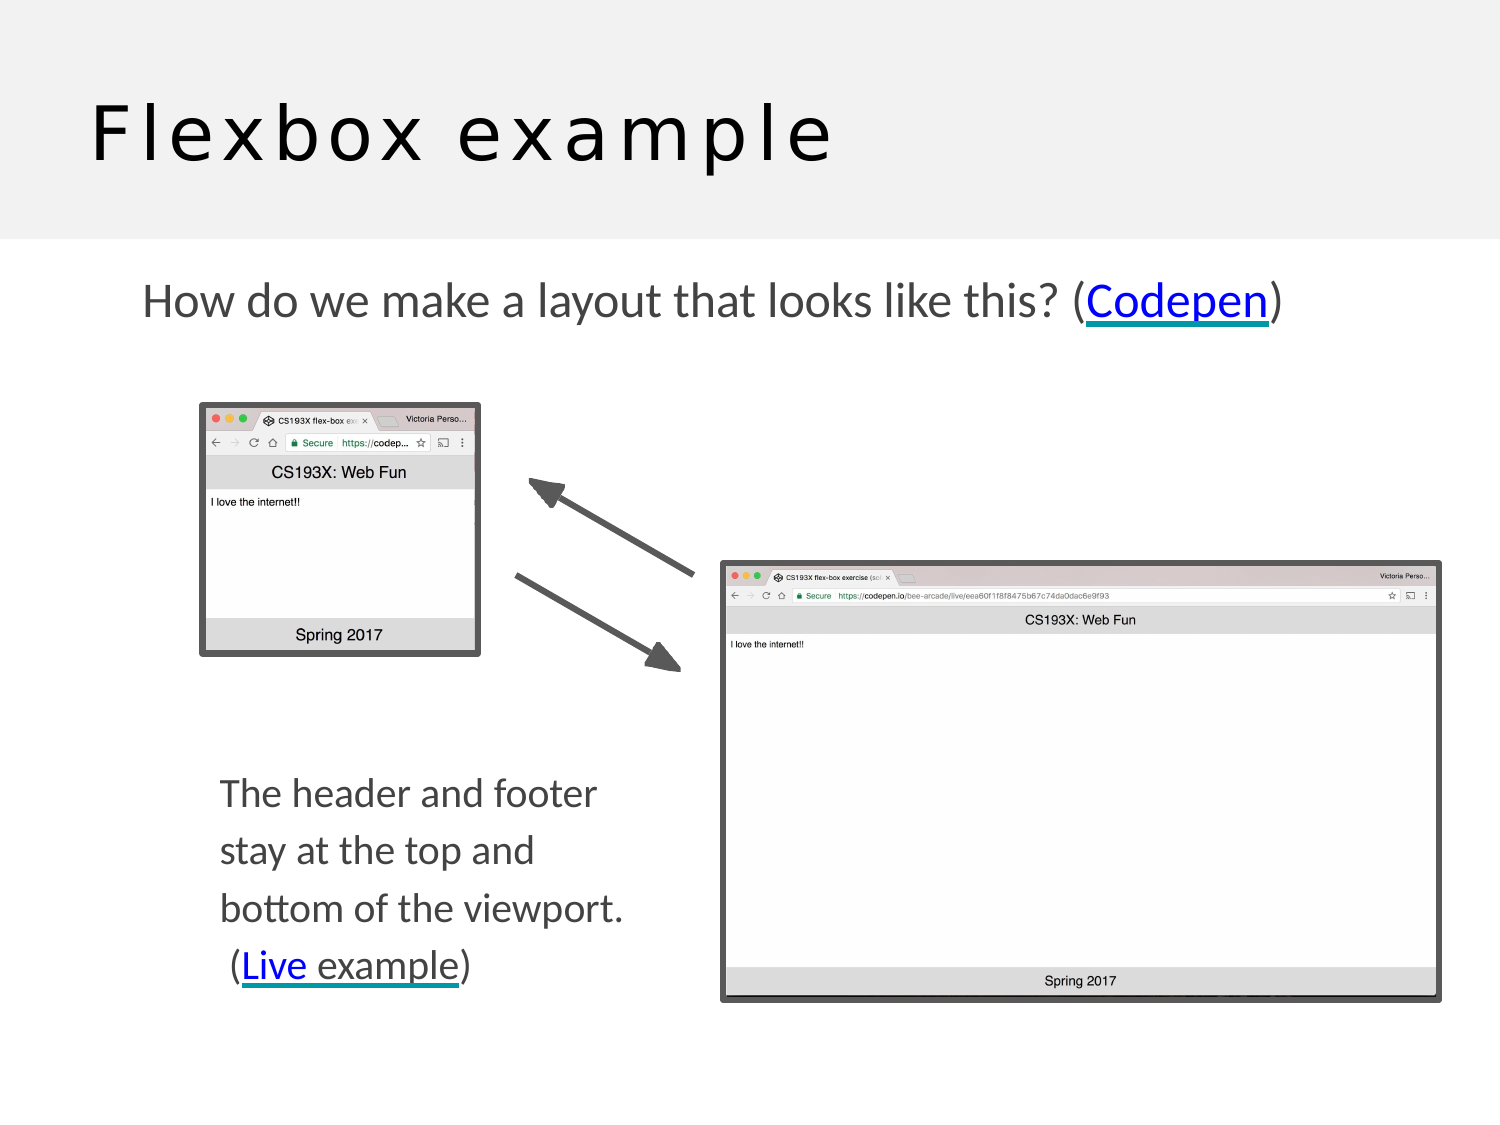

# Flexbox example
How do we make a layout that looks like this? (Codepen)

The header and footer  stay at the top and  bottom of the viewport.  (Live example)